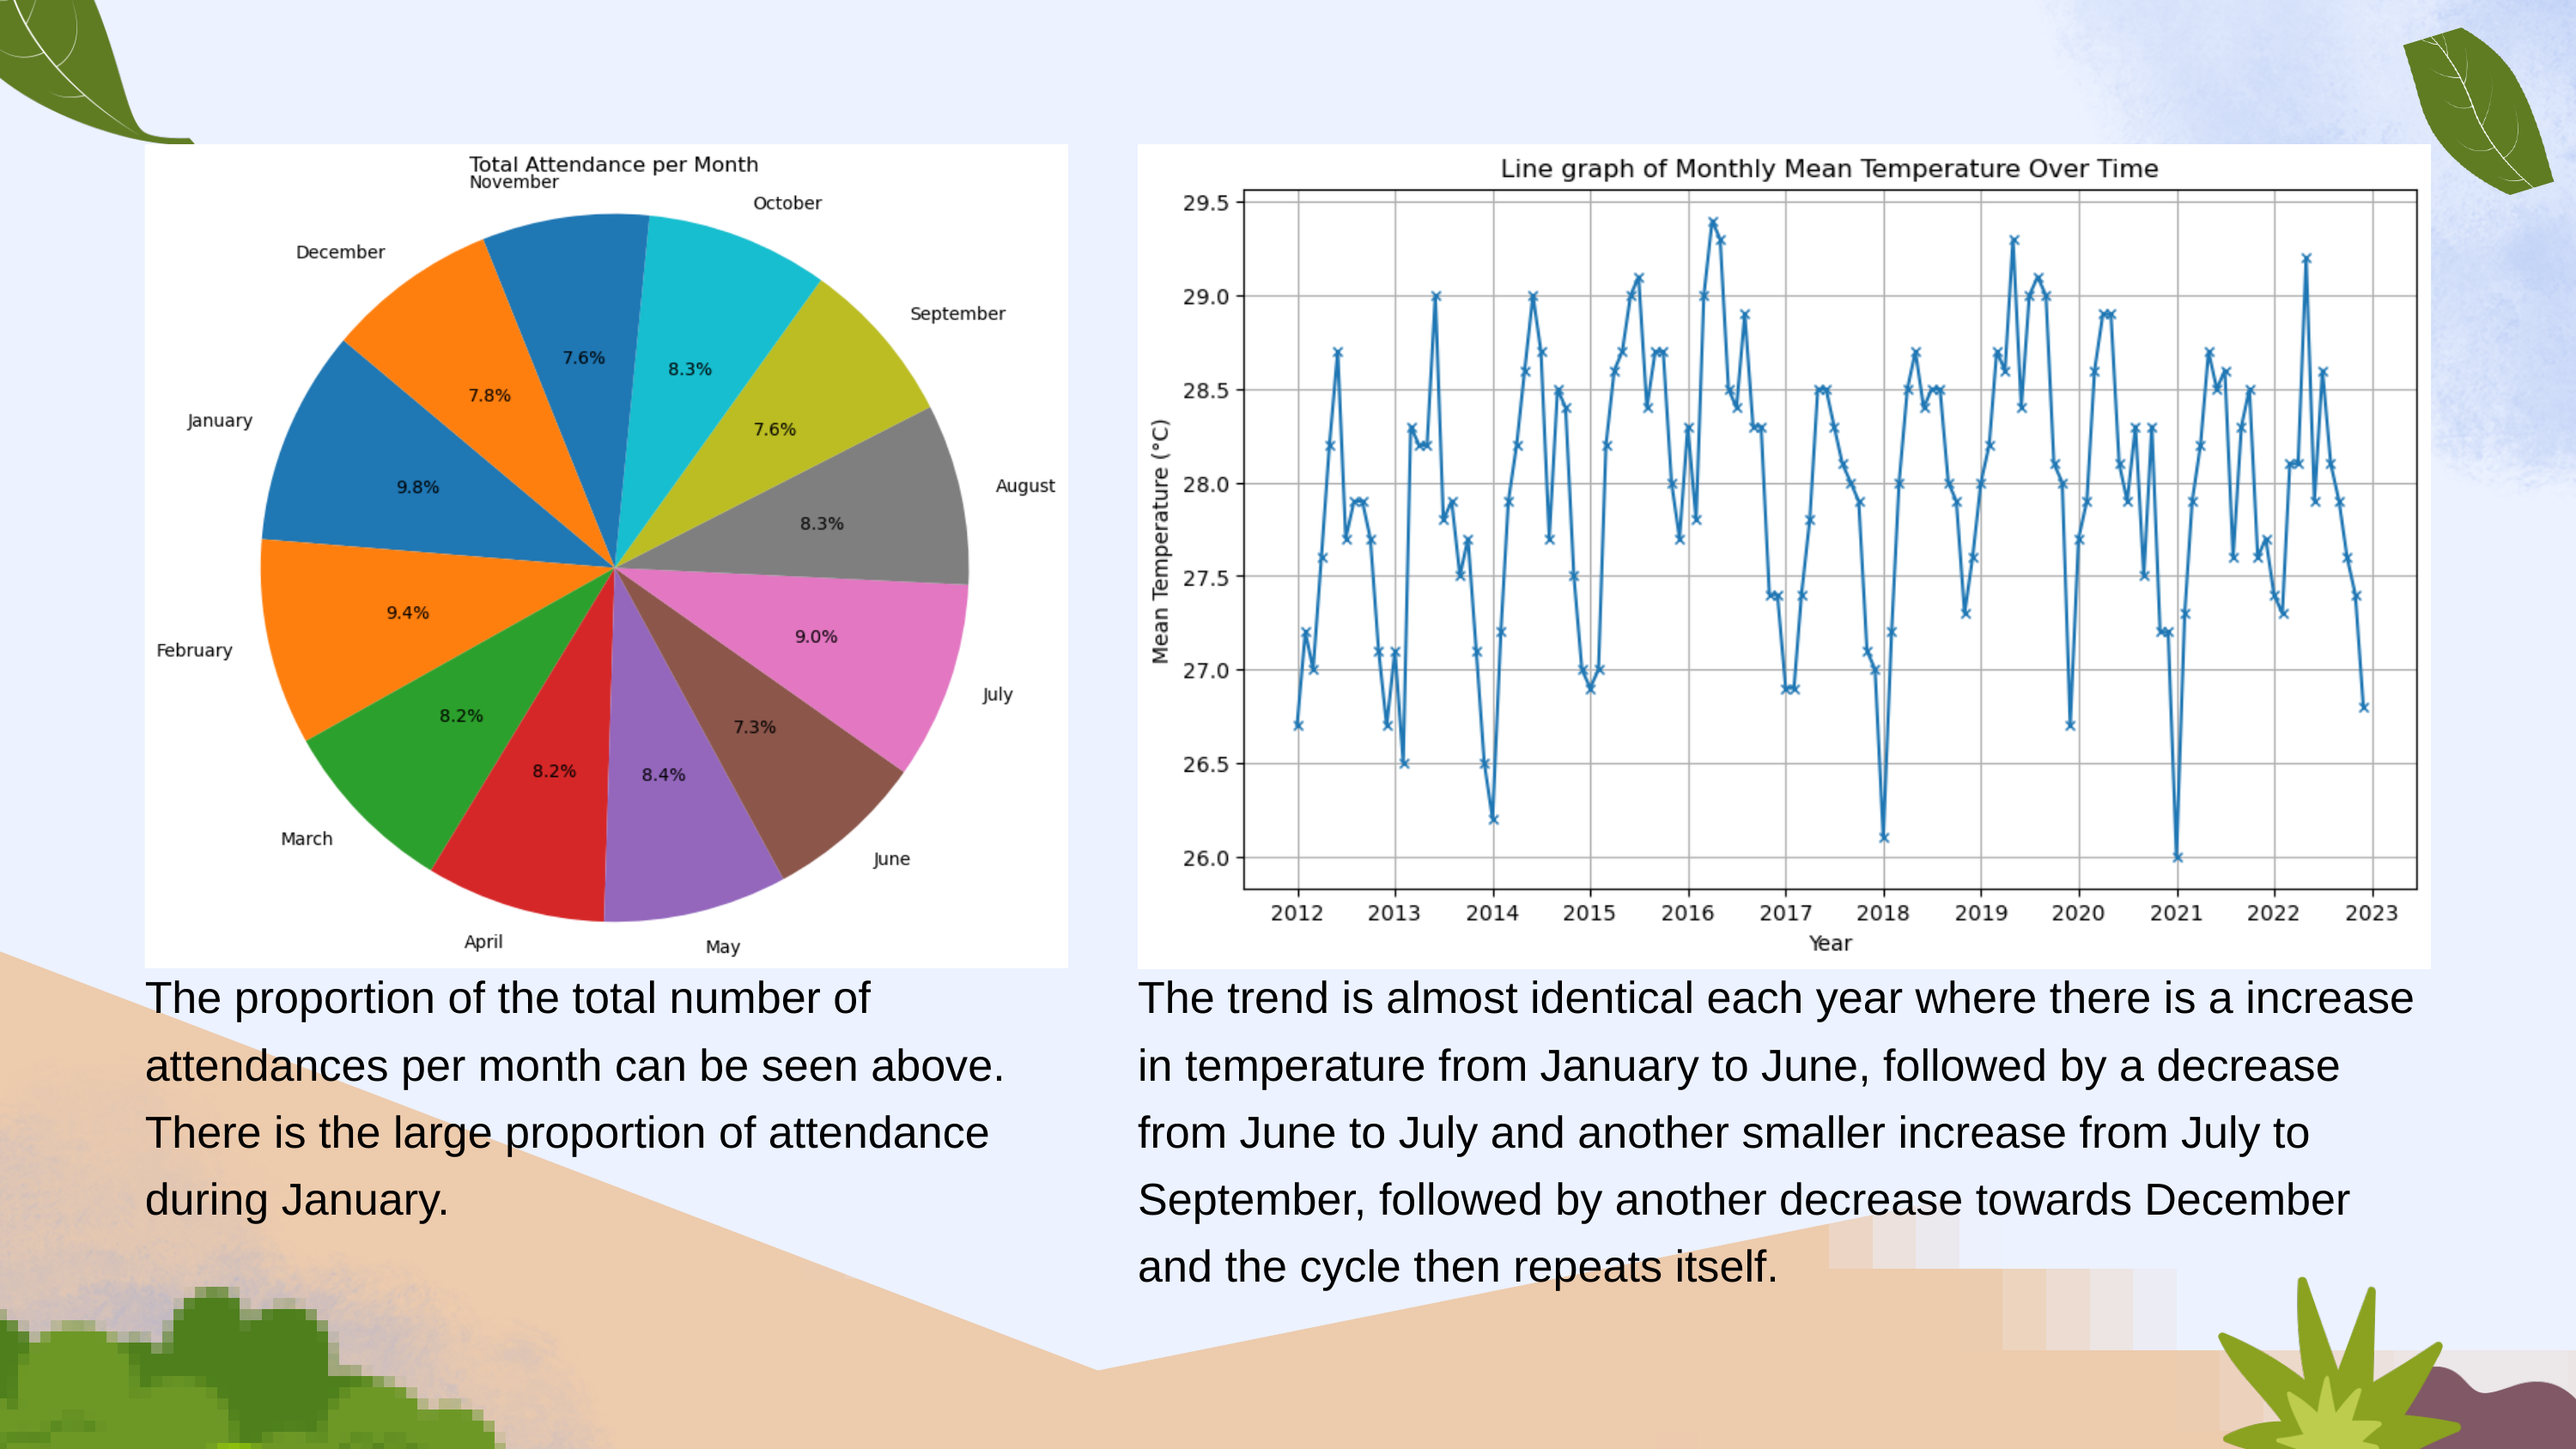

The proportion of the total number of attendances per month can be seen above. There is the large proportion of attendance during January.
The trend is almost identical each year where there is a increase in temperature from January to June, followed by a decrease from June to July and another smaller increase from July to September, followed by another decrease towards December and the cycle then repeats itself.